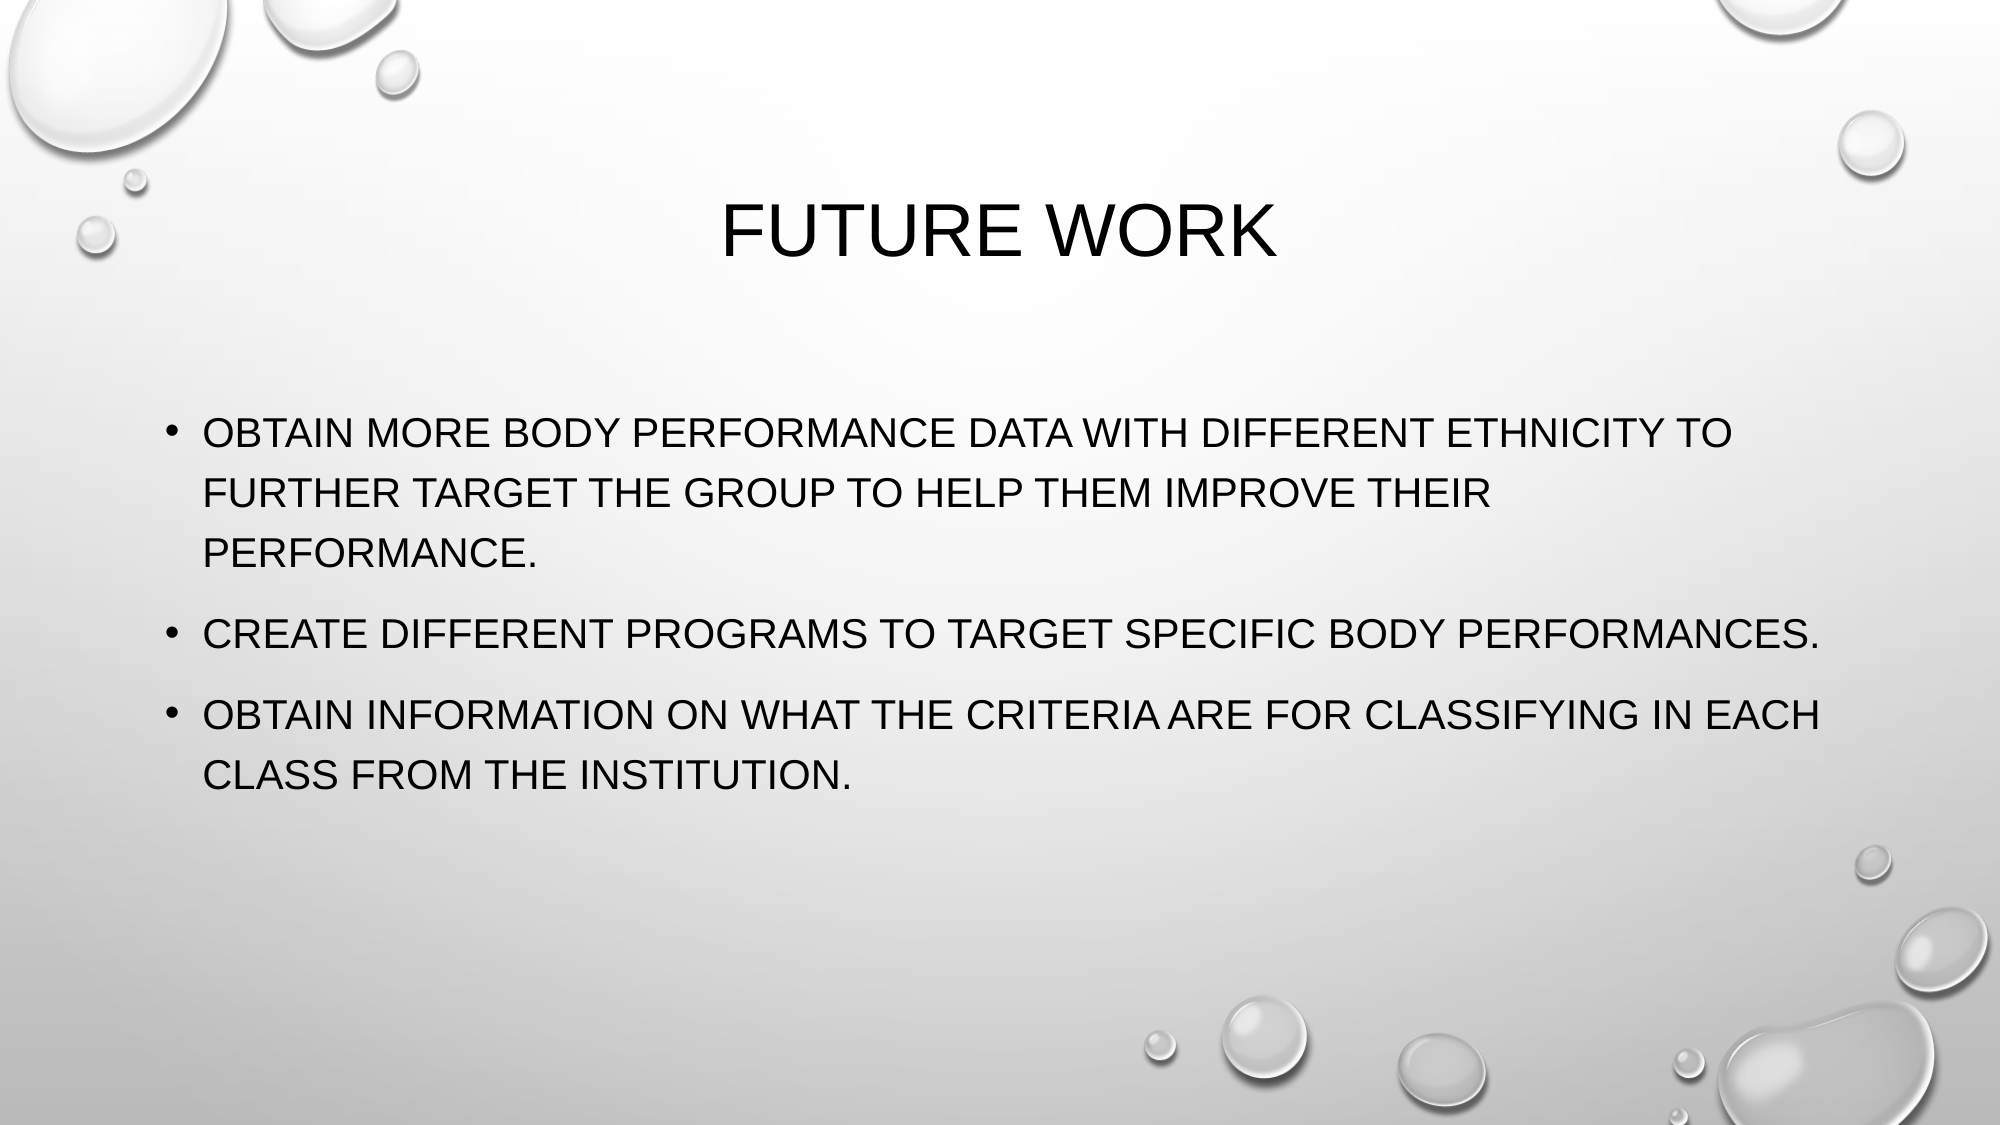

# Future work
Obtain more body performance data with different ethnicity to further target the group to help them improve their performance.
Create different programs to target specific body performances.
Obtain information on what the criteria are for classifying in each class from the institution.